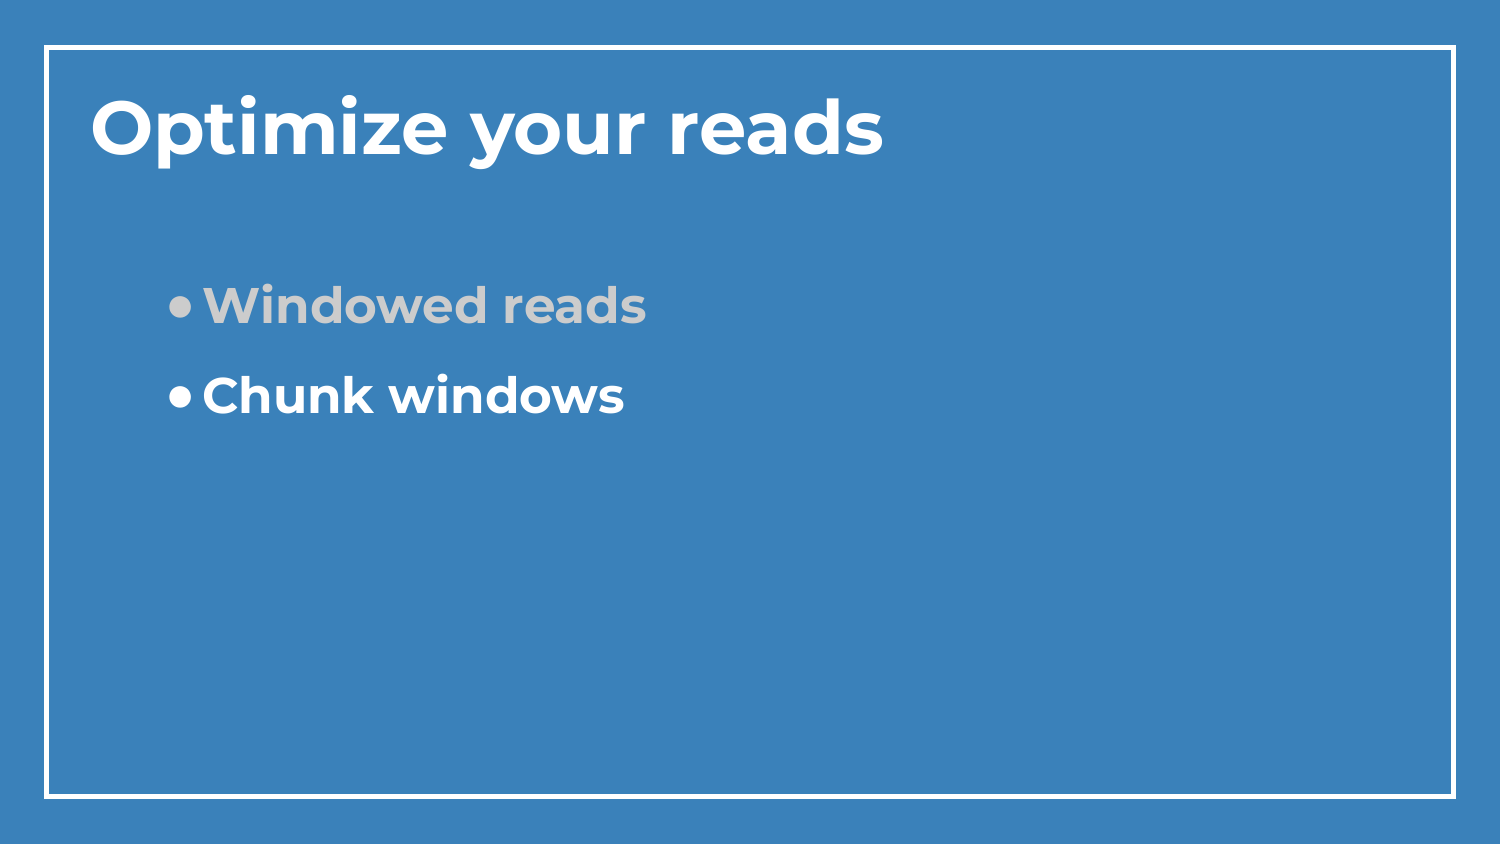

Optimize your reads
Windowed reads
Chunk windows